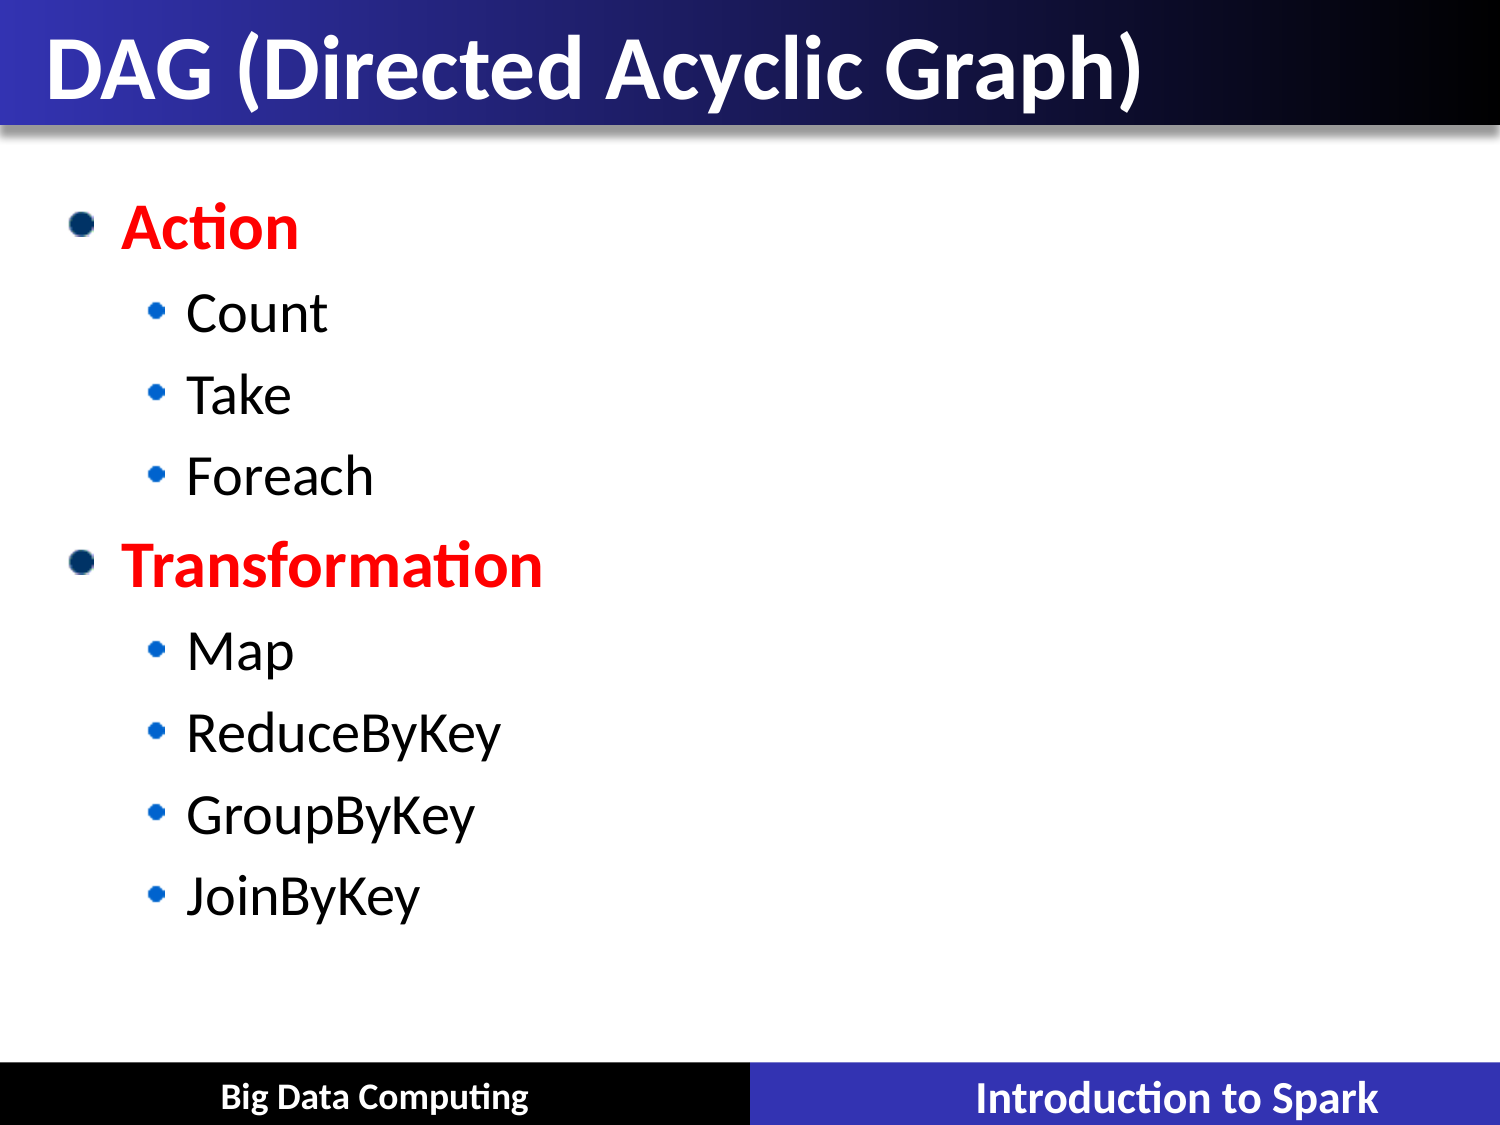

# DAG (Directed Acyclic Graph)
Action
Count
Take
Foreach
Transformation
Map
ReduceByKey
GroupByKey
JoinByKey
Introduction to Spark
Big Data Computing